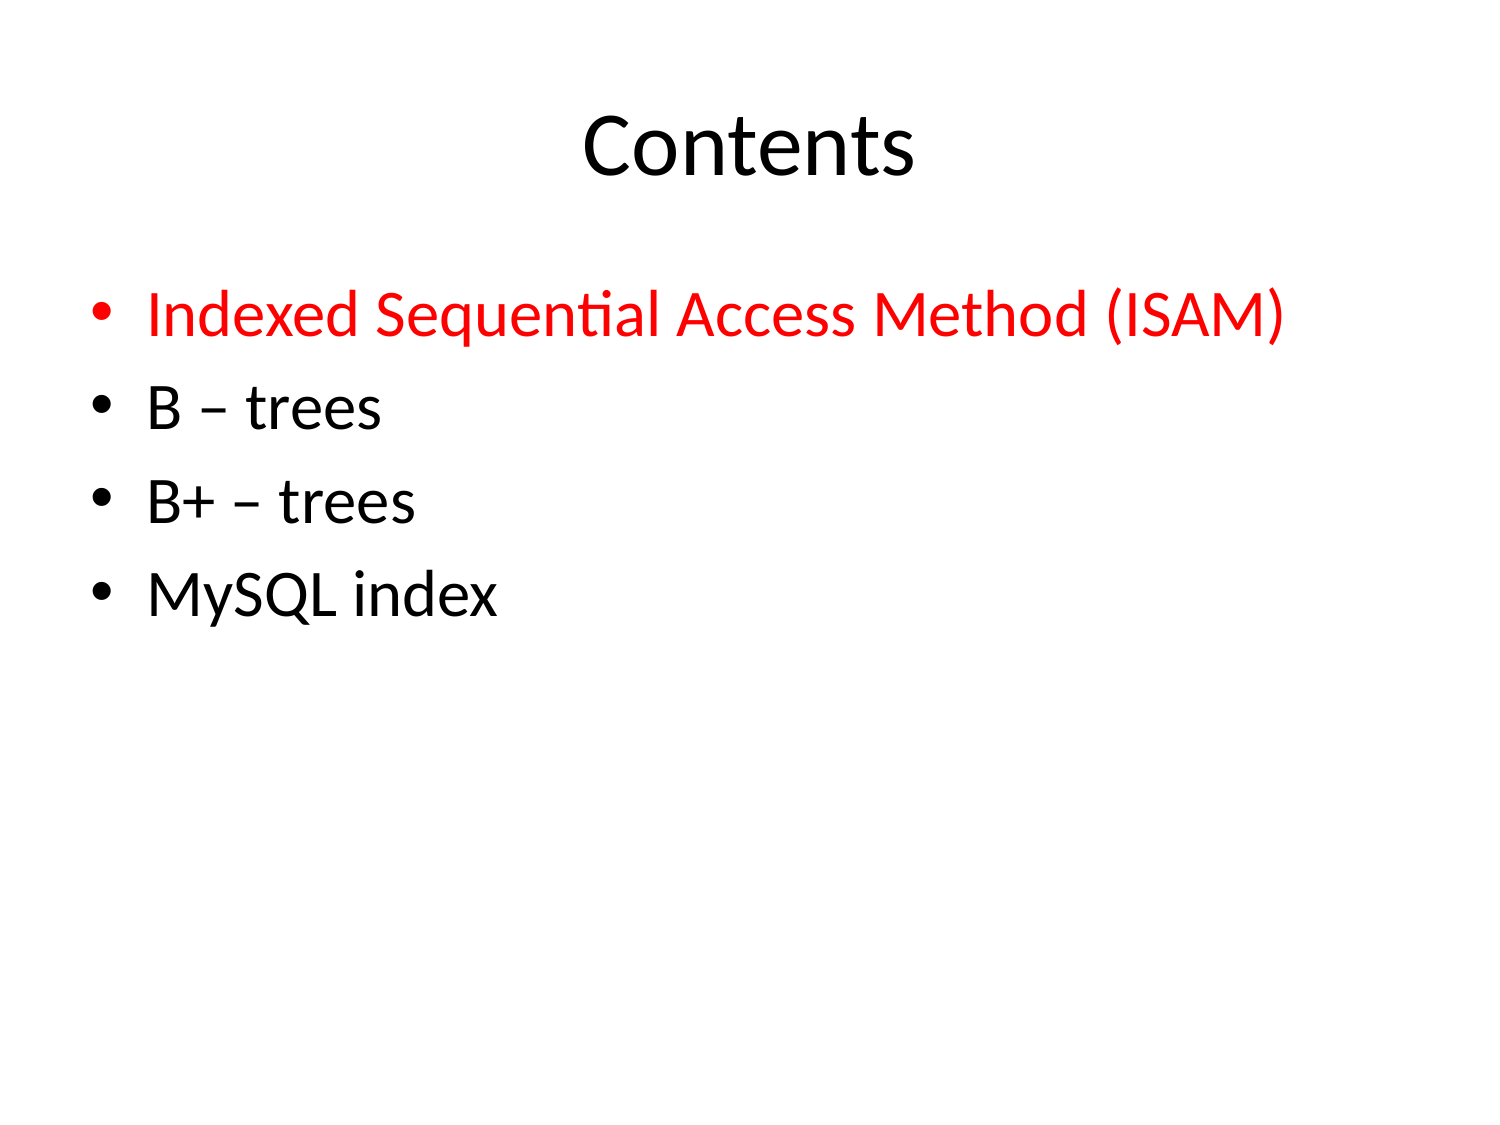

# Contents
Indexed Sequential Access Method (ISAM)
B – trees
B+ – trees
MySQL index